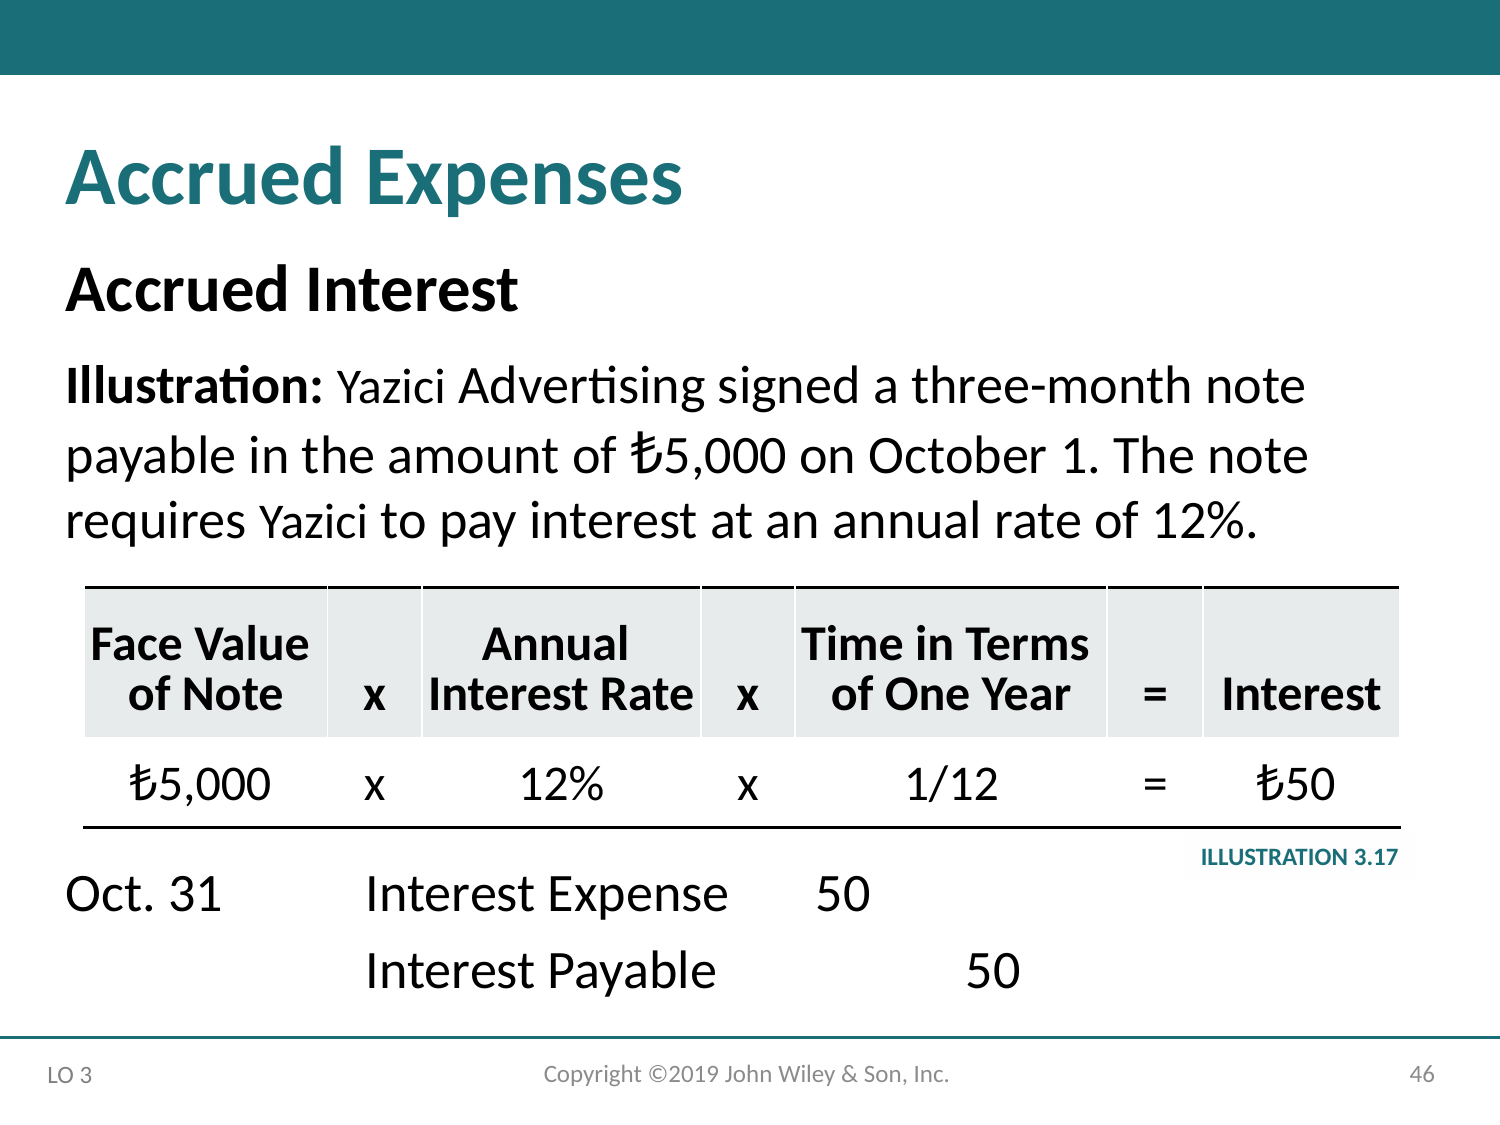

Accrued Expenses
Accrued Interest
Illustration: Yazici Advertising signed a three-month note payable in the amount of ₺5,000 on October 1. The note requires Yazici to pay interest at an annual rate of 12%.
| Face Value of Note | x | Annual Interest Rate | x | Time in Terms of One Year | = | Interest |
| --- | --- | --- | --- | --- | --- | --- |
| ₺5,000 | x | 12% | x | 1/12 | = | ₺50 |
ILLUSTRATION 3.17
Oct. 31  	Interest Expense	50
		Interest Payable		50
Copyright ©2019 John Wiley & Son, Inc.
46
LO 3